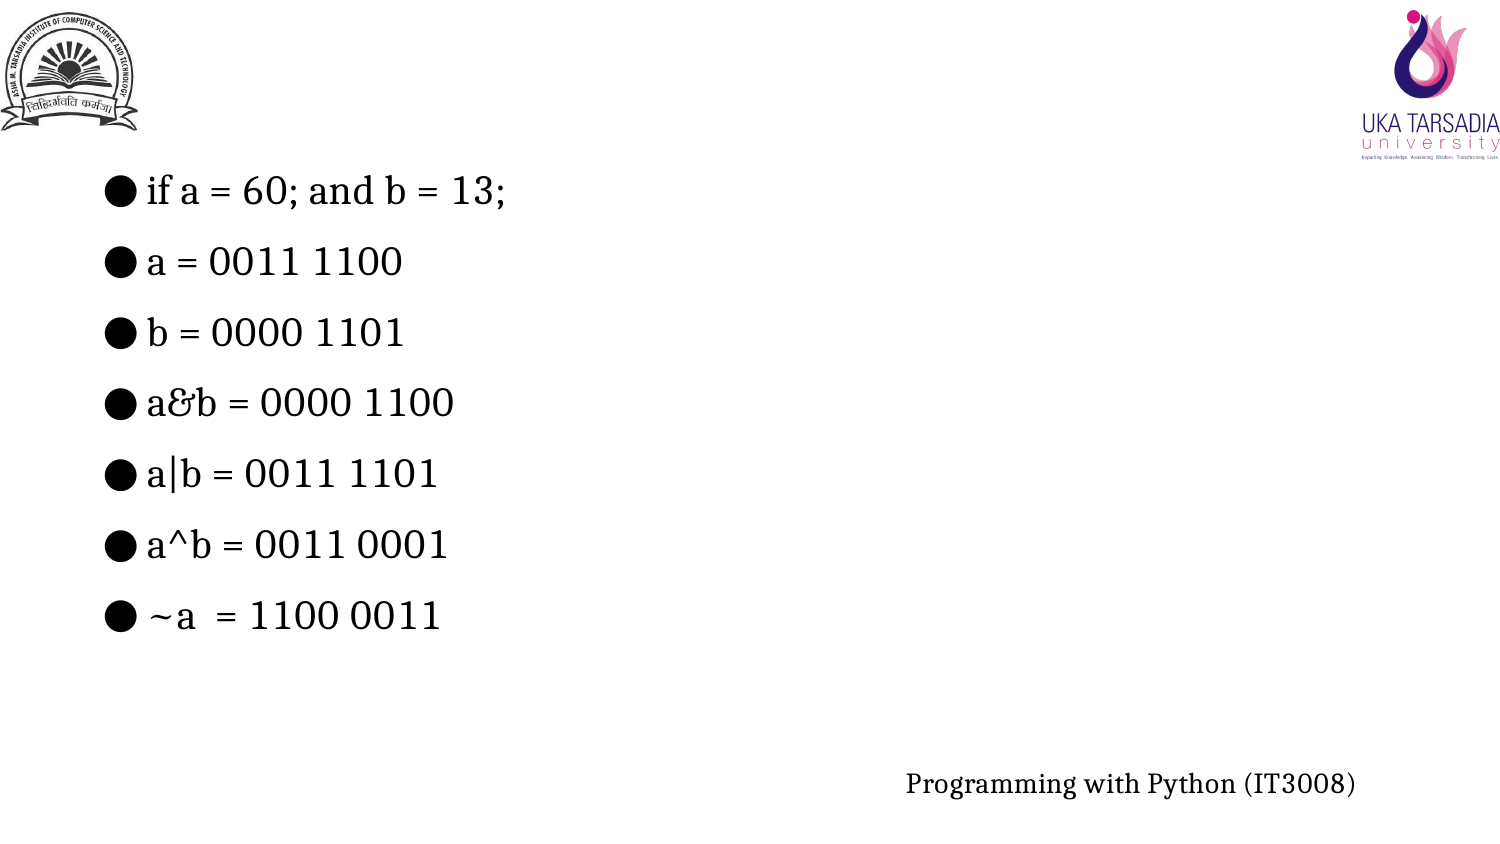

#
if a = 60; and b = 13;
a = 0011 1100
b = 0000 1101
a&b = 0000 1100
a|b = 0011 1101
a^b = 0011 0001
~a  = 1100 0011